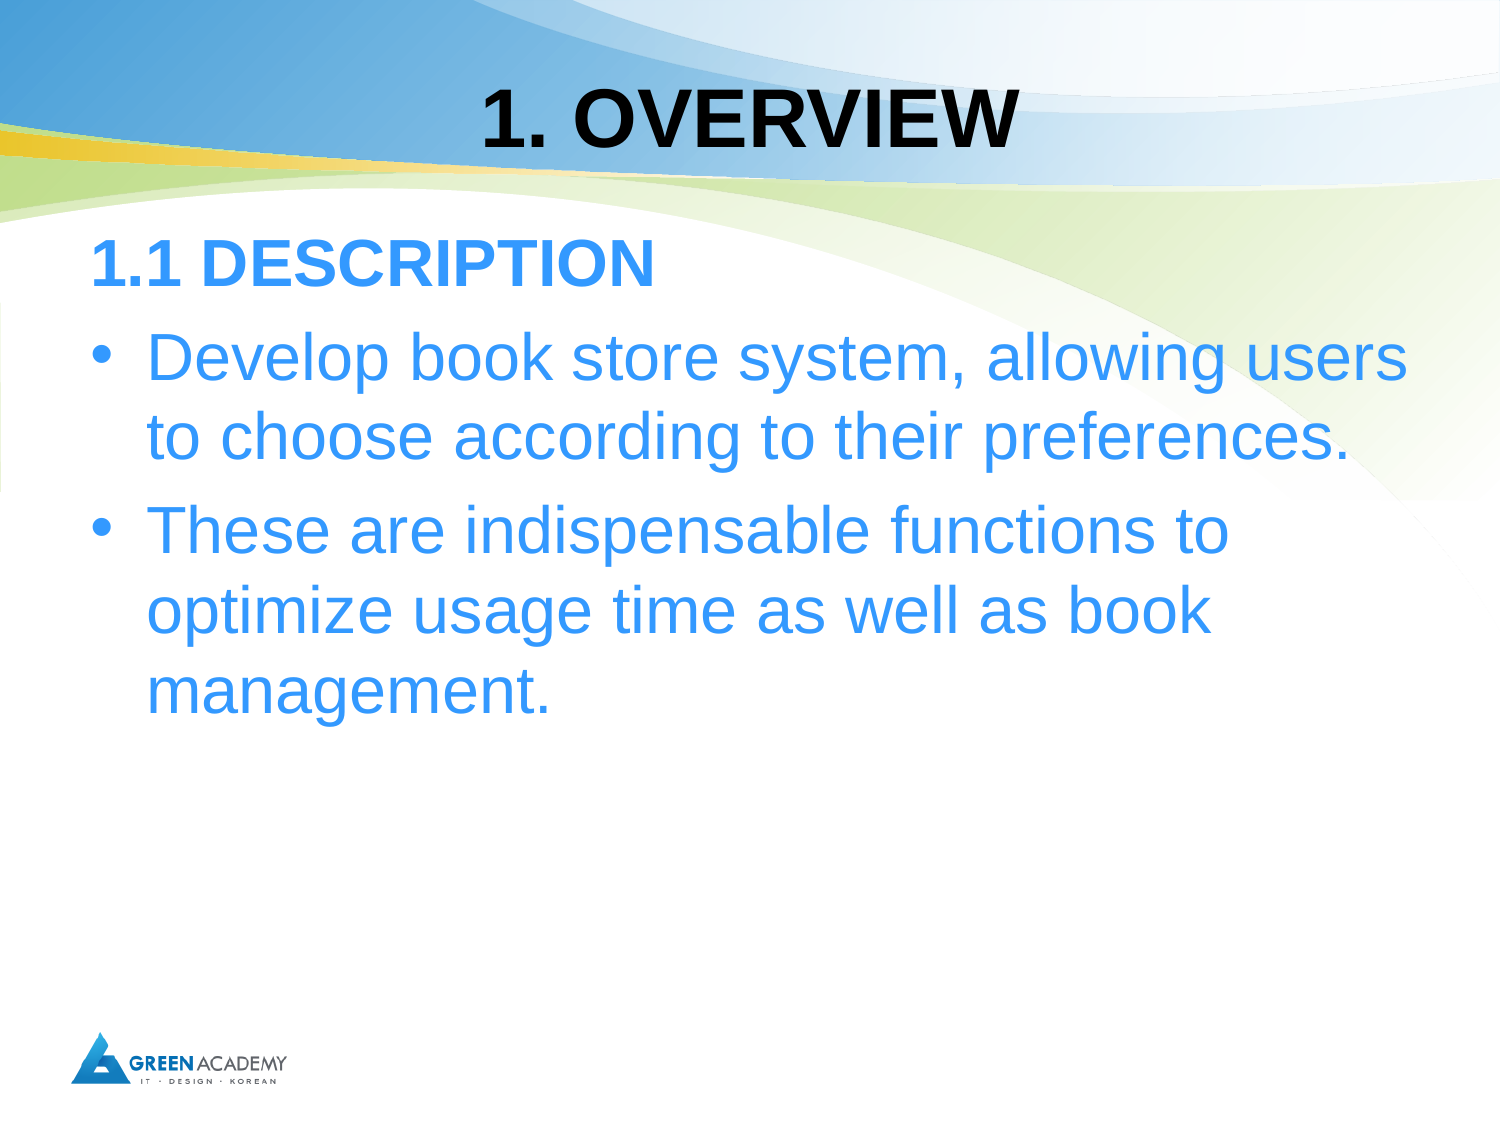

# 1. OVERVIEW
1.1 DESCRIPTION
Develop book store system, allowing users to choose according to their preferences.
These are indispensable functions to optimize usage time as well as book management.